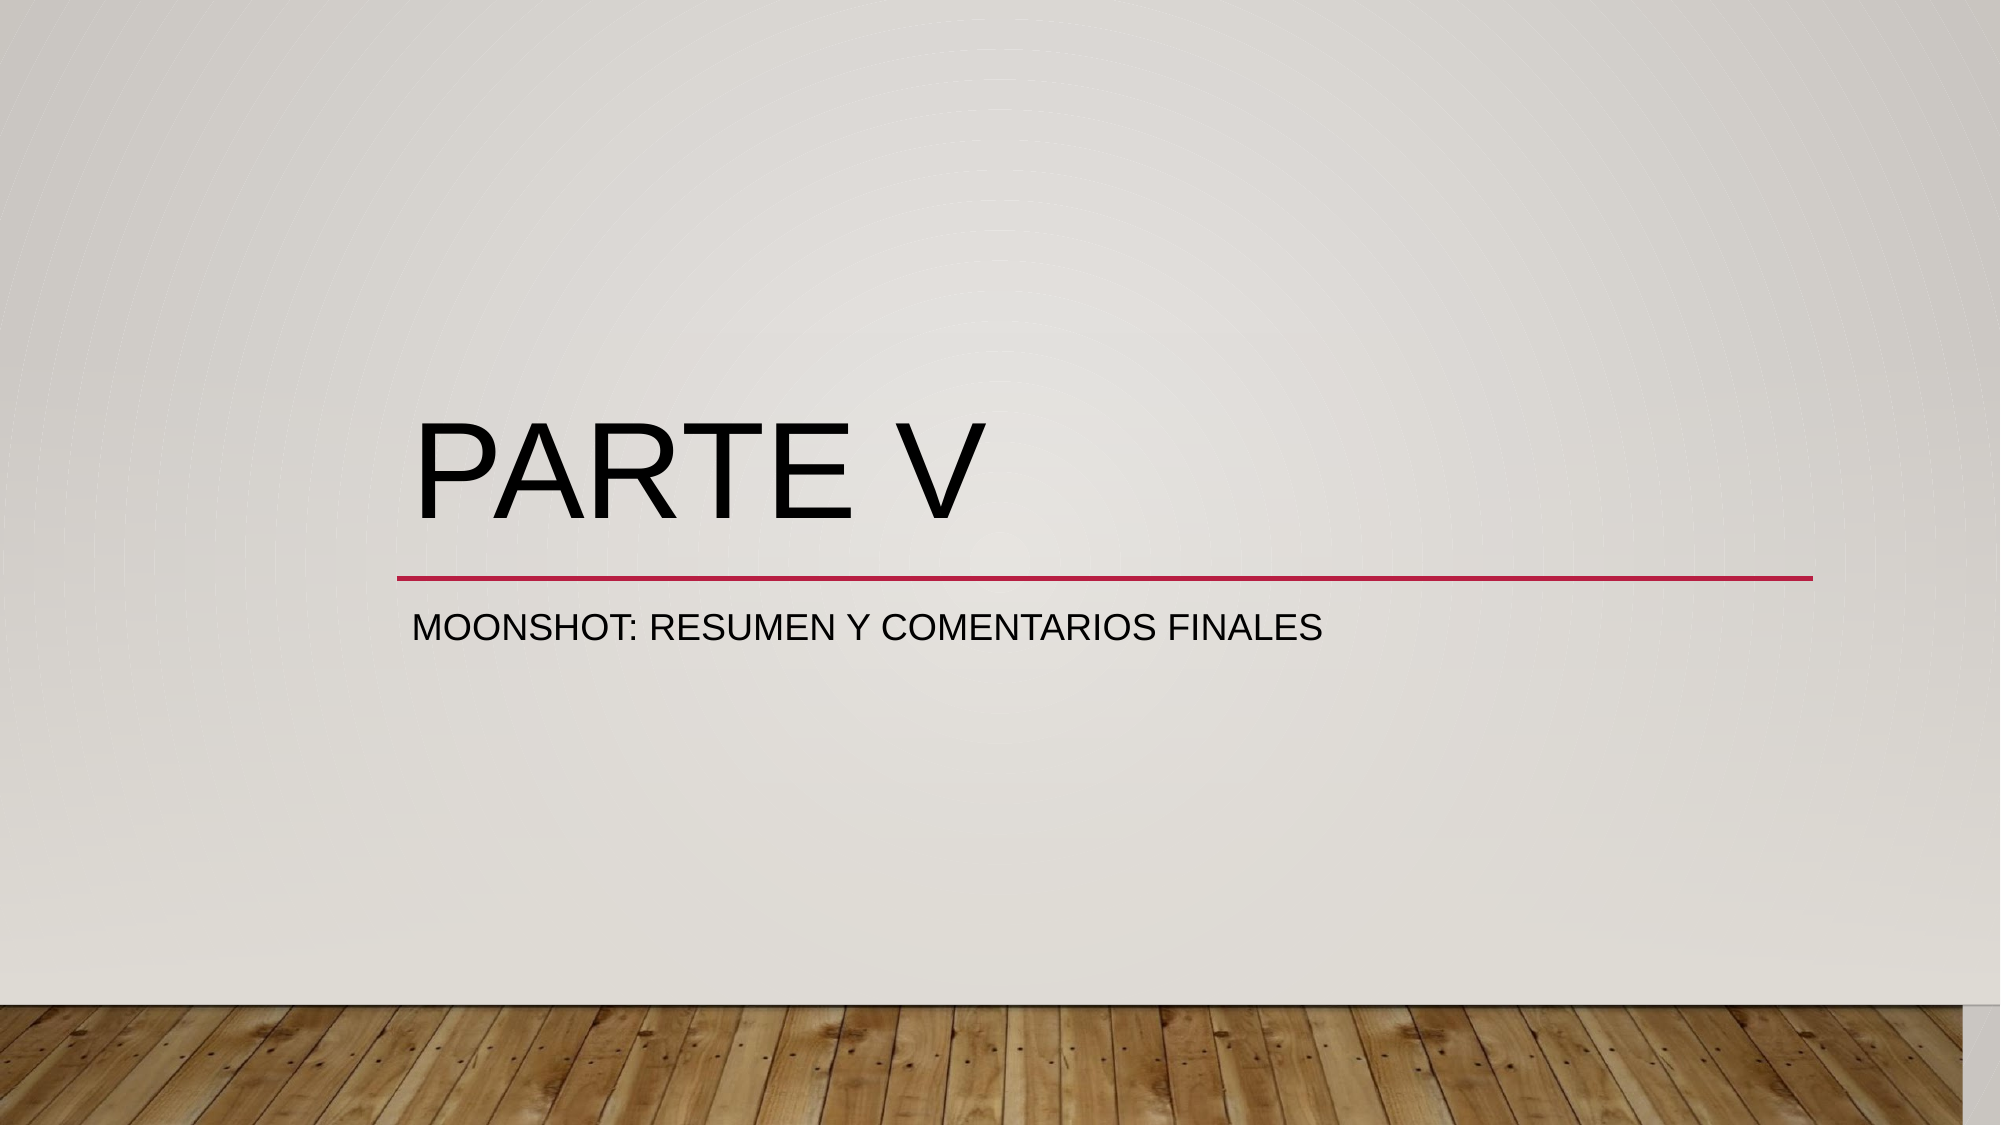

# PARTE V
MOONSHOT: RESUMEN Y COMENTARIOS FINALES